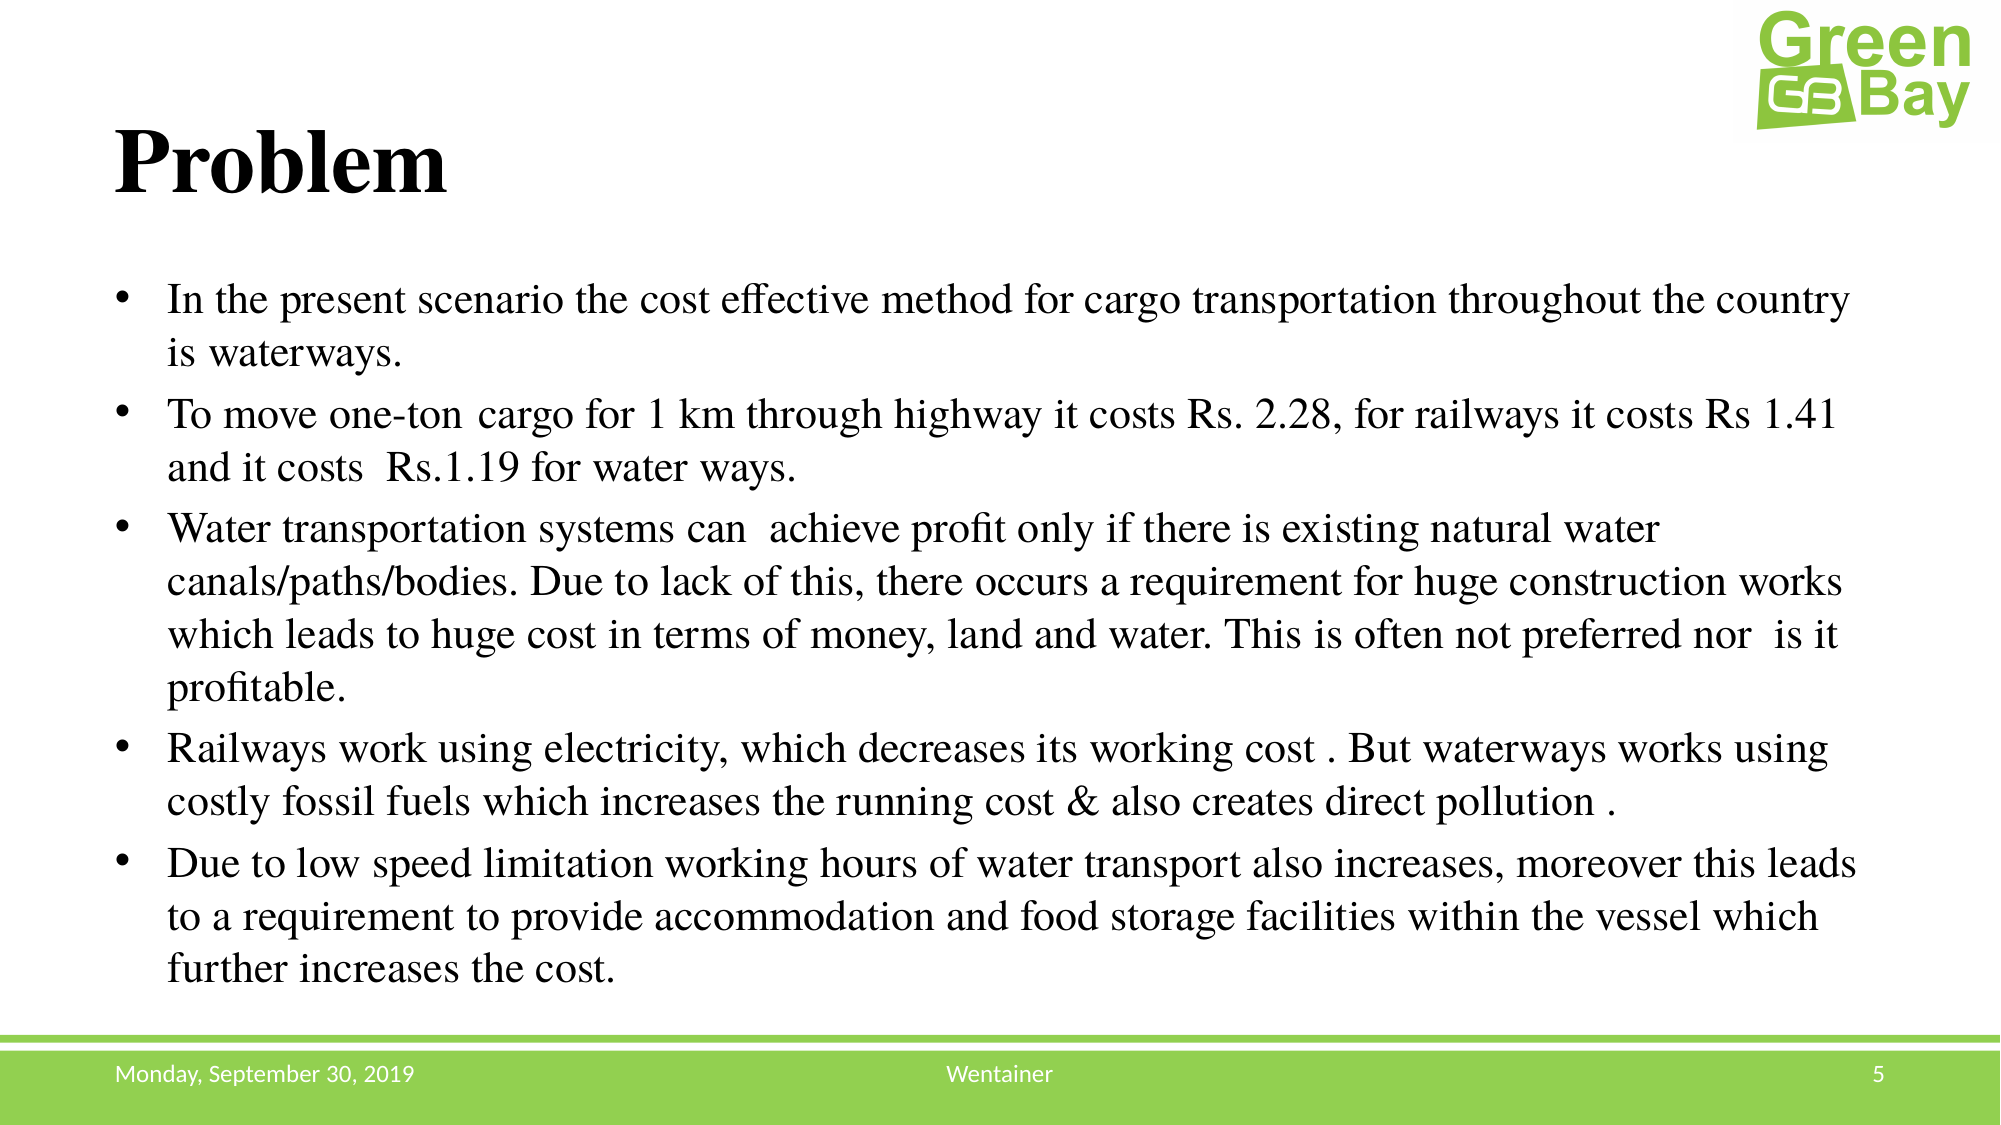

# Problem
In the present scenario the cost effective method for cargo transportation throughout the country is waterways.
To move one-ton cargo for 1 km through highway it costs Rs. 2.28, for railways it costs Rs 1.41 and it costs  Rs.1.19 for water ways.
Water transportation systems can  achieve profit only if there is existing natural water canals/paths/bodies. Due to lack of this, there occurs a requirement for huge construction works which leads to huge cost in terms of money, land and water. This is often not preferred nor  is it profitable.
Railways work using electricity, which decreases its working cost . But waterways works using costly fossil fuels which increases the running cost & also creates direct pollution .
Due to low speed limitation working hours of water transport also increases, moreover this leads to a requirement to provide accommodation and food storage facilities within the vessel which further increases the cost.
Monday, September 30, 2019
Wentainer
5